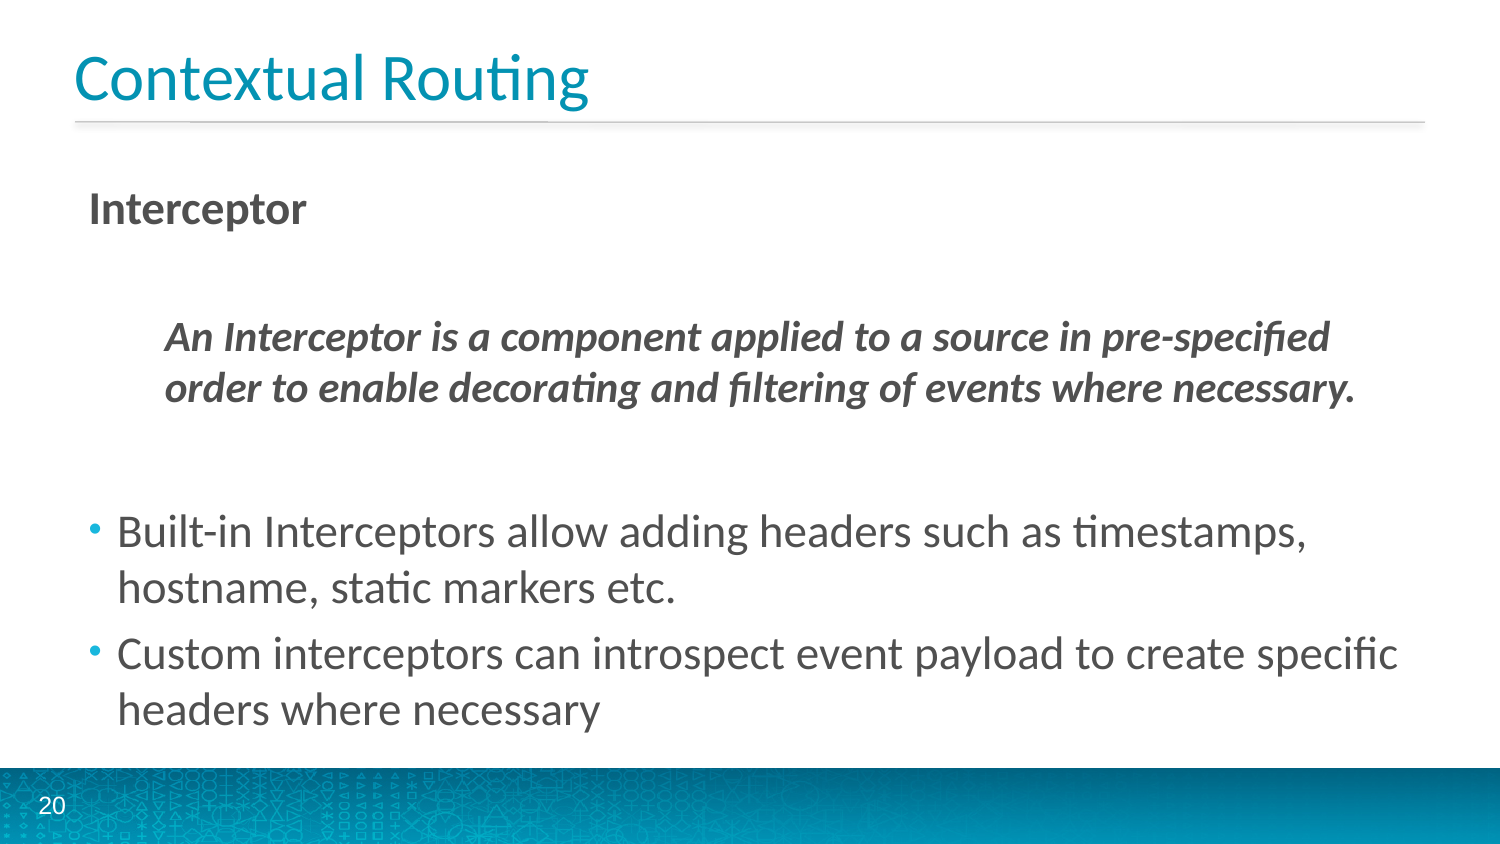

# Contextual Routing
Interceptor

An Interceptor is a component applied to a source in pre-specified order to enable decorating and filtering of events where necessary.

Built-in Interceptors allow adding headers such as timestamps, hostname, static markers etc.
Custom interceptors can introspect event payload to create specific headers where necessary
20